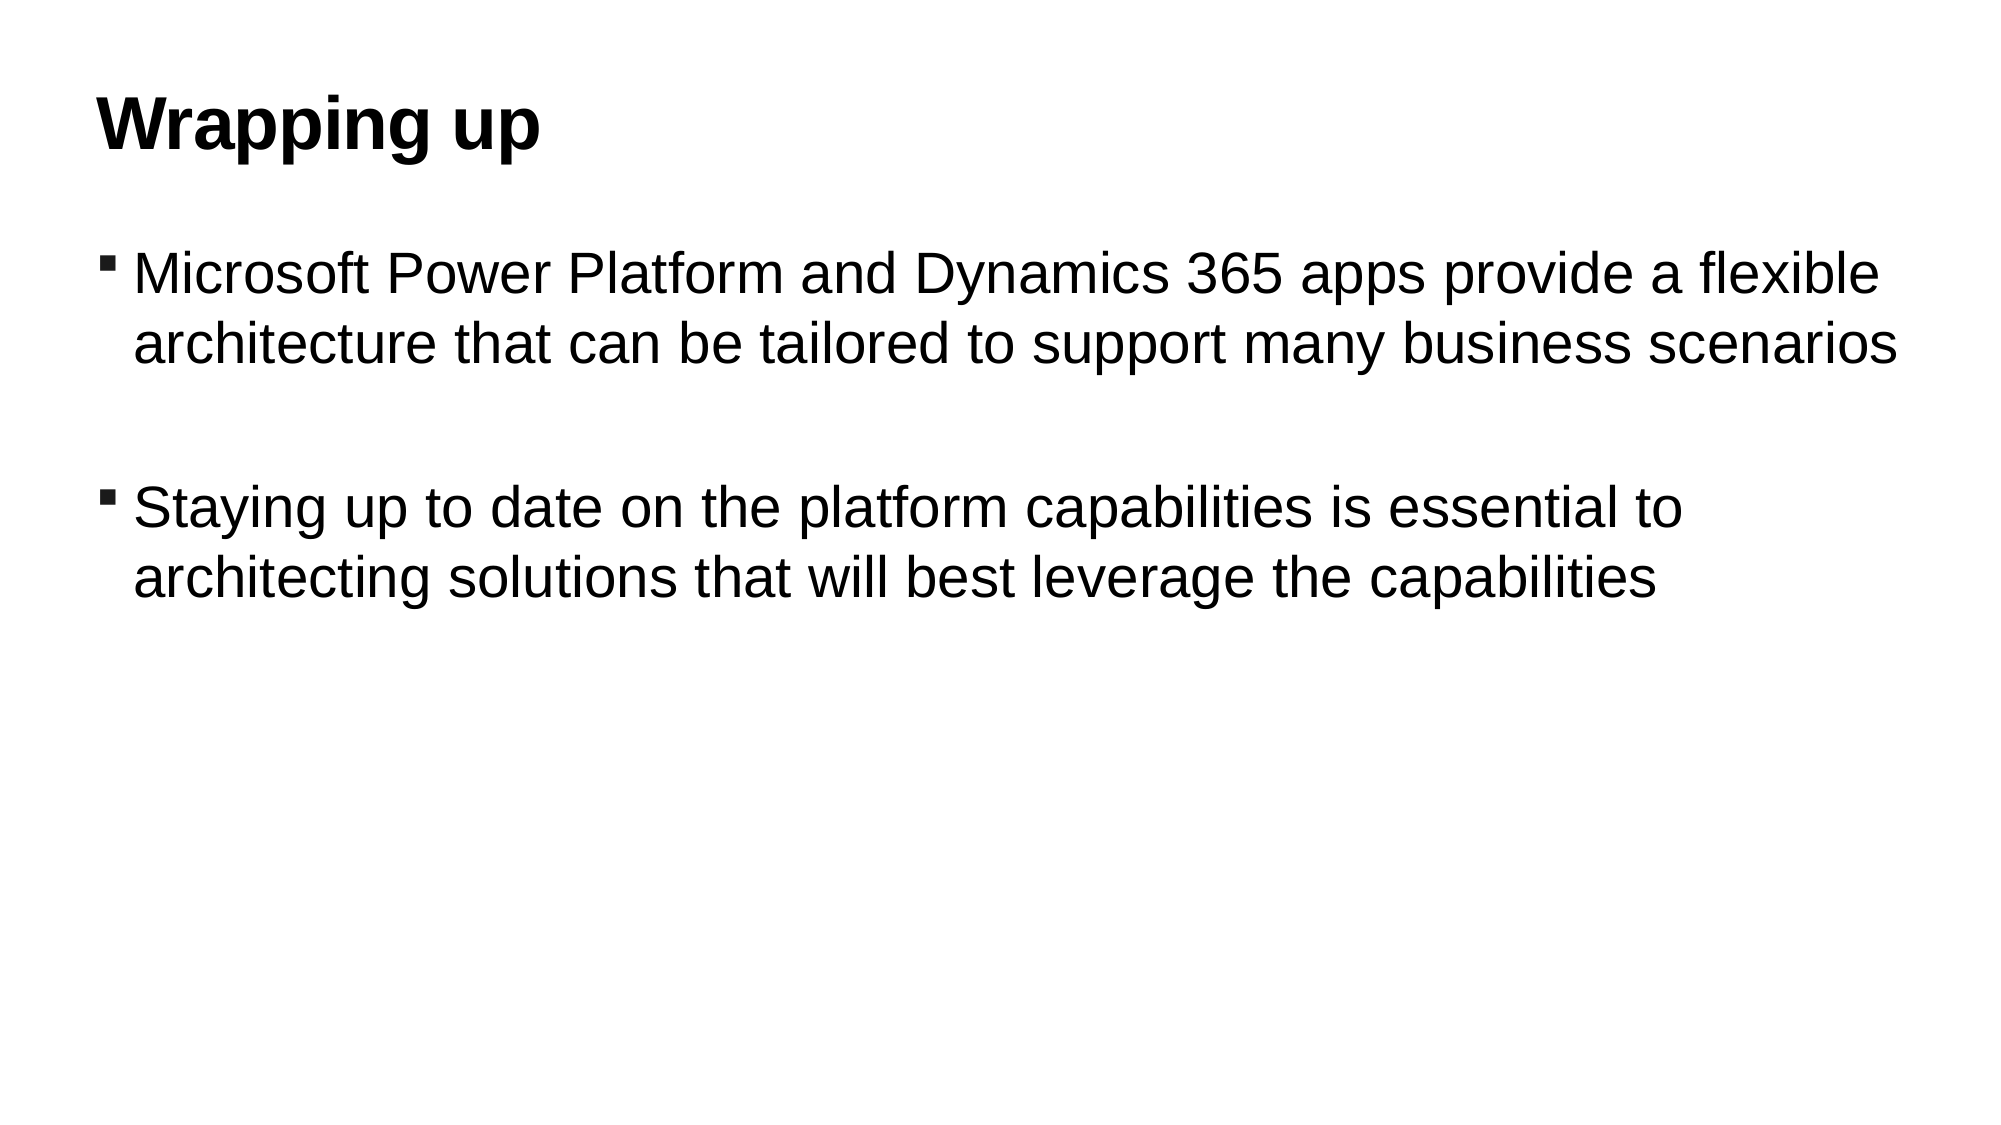

# Wrapping up
Microsoft Power Platform and Dynamics 365 apps provide a flexible architecture that can be tailored to support many business scenarios

Staying up to date on the platform capabilities is essential to architecting solutions that will best leverage the capabilities